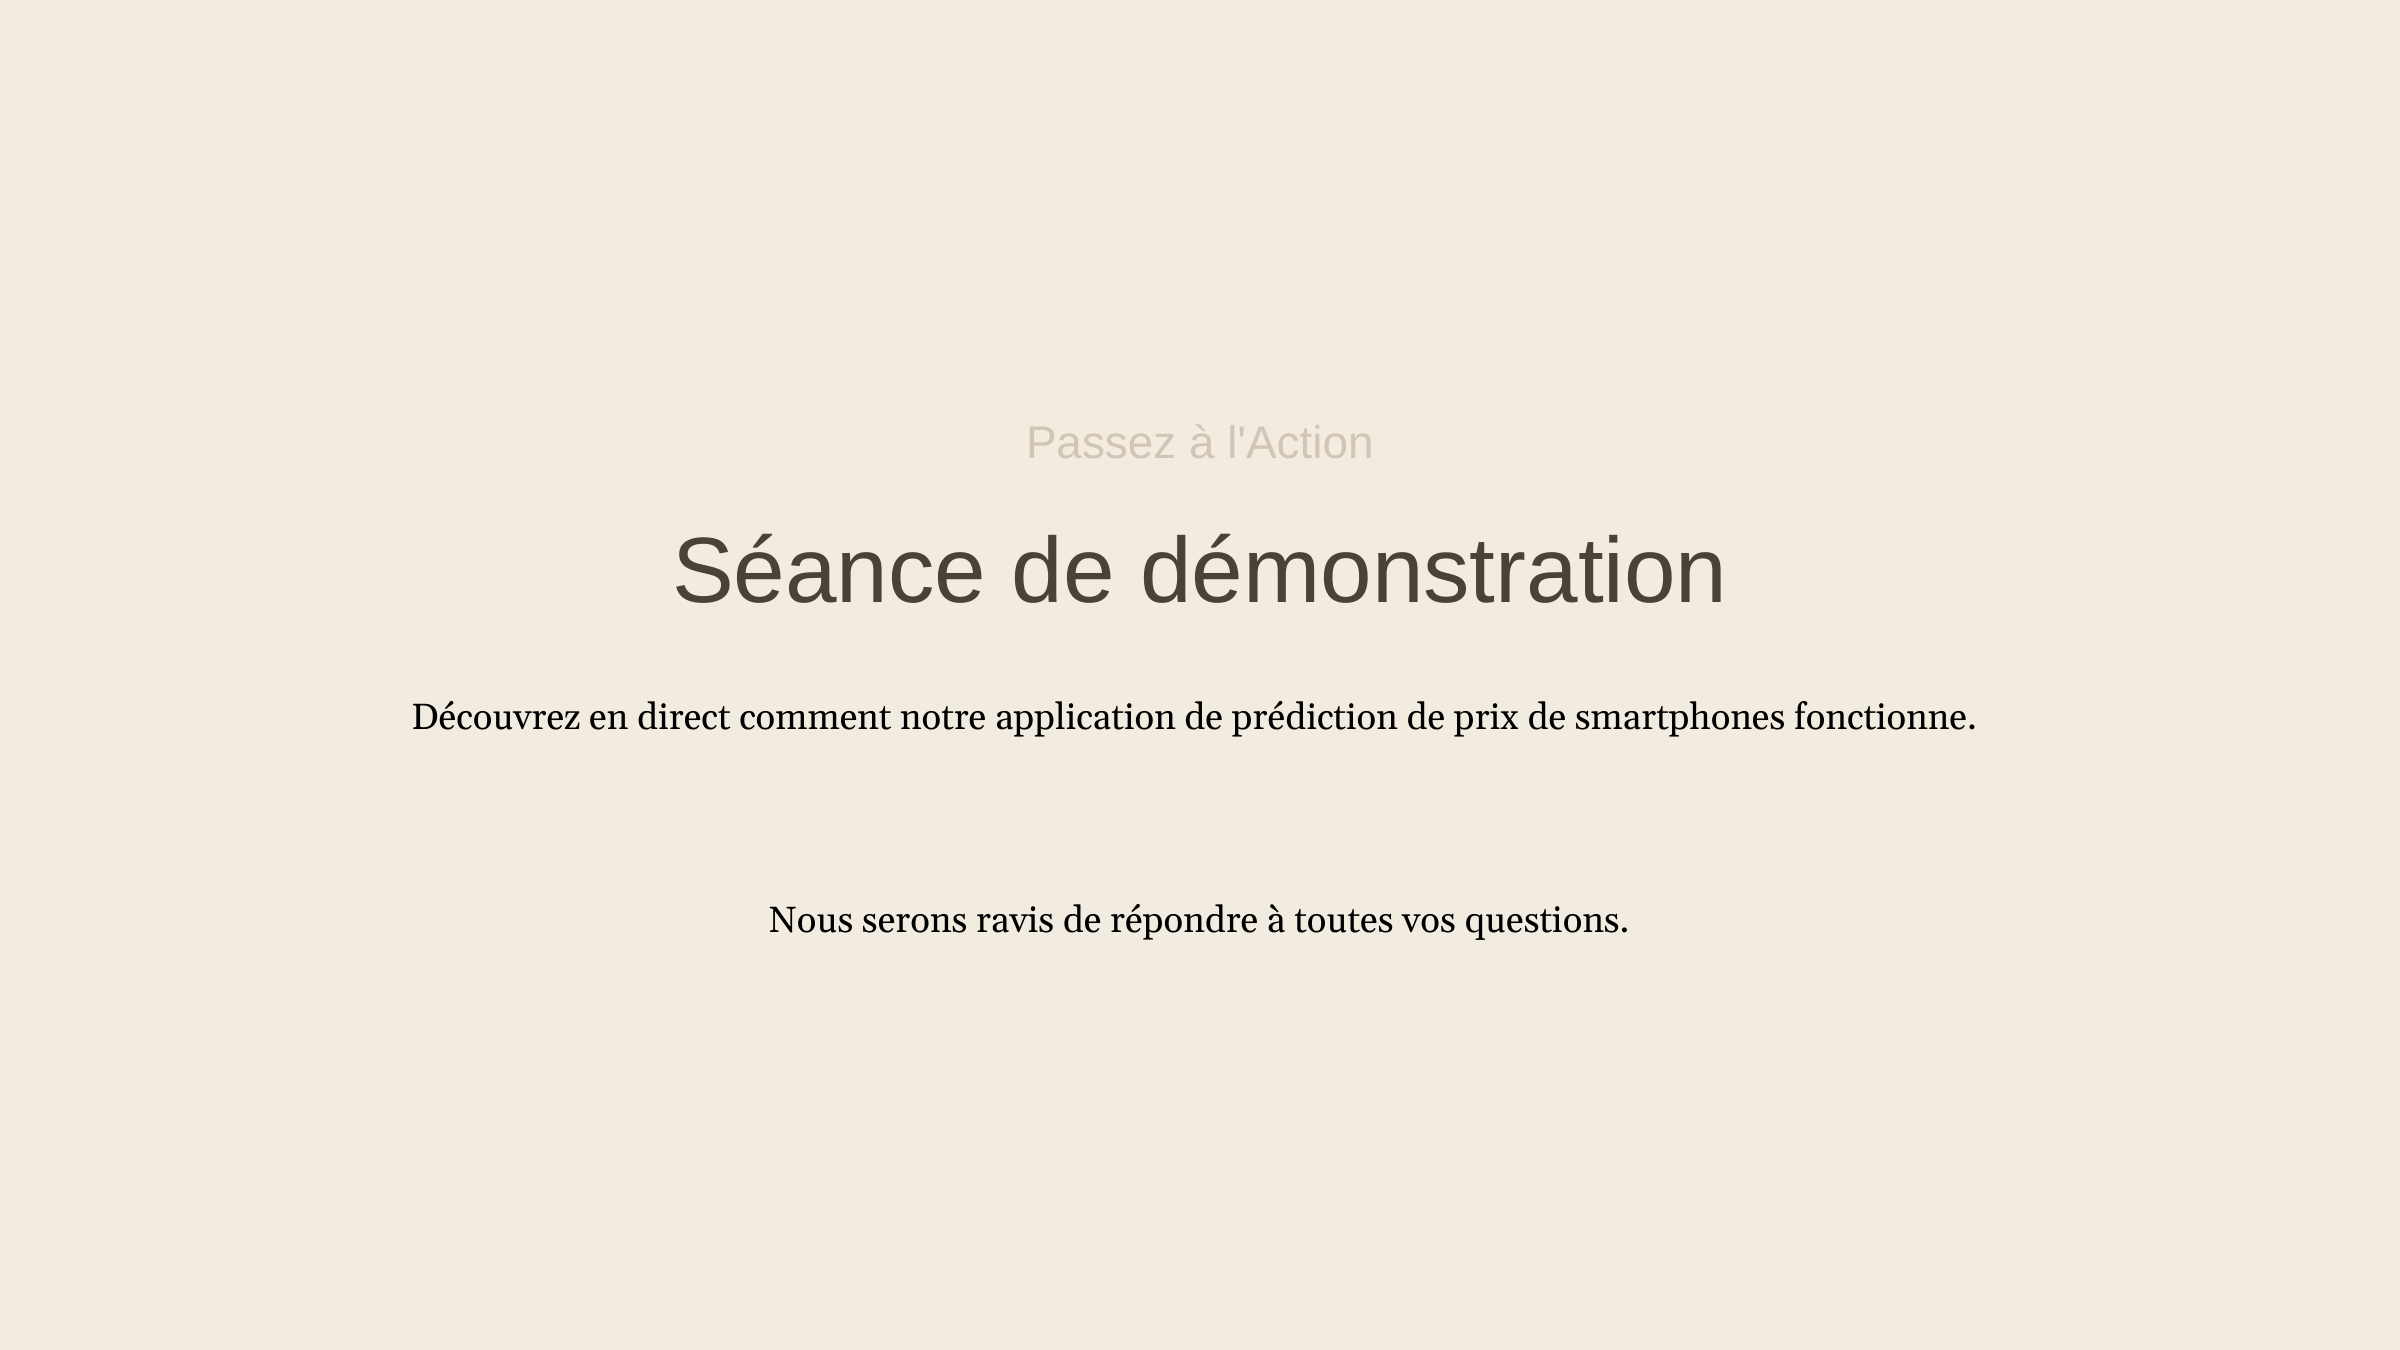

Passez à l'Action
Séance de démonstration
Découvrez en direct comment notre application de prédiction de prix de smartphones fonctionne.

Nous serons ravis de répondre à toutes vos questions.